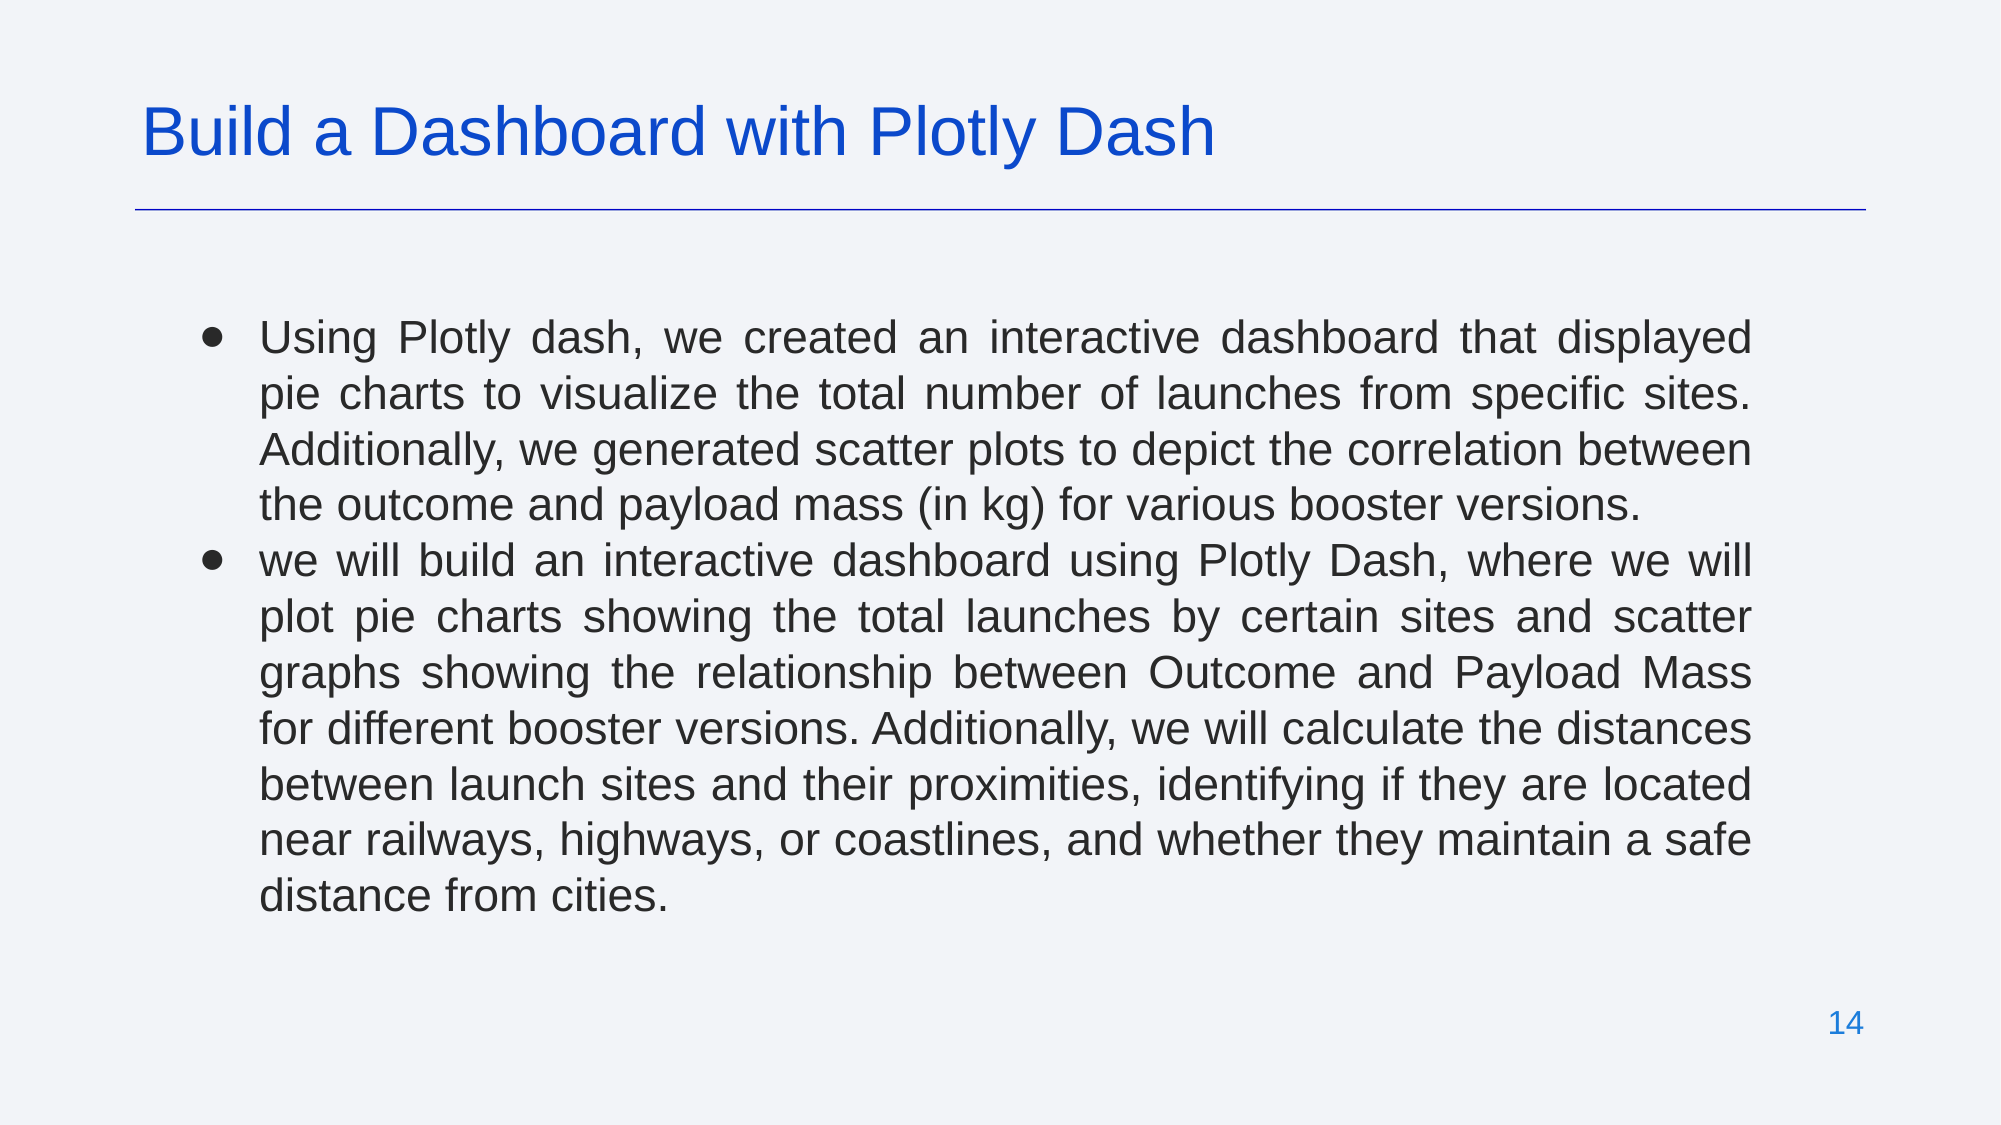

Build a Dashboard with Plotly Dash
Using Plotly dash, we created an interactive dashboard that displayed pie charts to visualize the total number of launches from specific sites. Additionally, we generated scatter plots to depict the correlation between the outcome and payload mass (in kg) for various booster versions.
we will build an interactive dashboard using Plotly Dash, where we will plot pie charts showing the total launches by certain sites and scatter graphs showing the relationship between Outcome and Payload Mass for different booster versions. Additionally, we will calculate the distances between launch sites and their proximities, identifying if they are located near railways, highways, or coastlines, and whether they maintain a safe distance from cities.

14